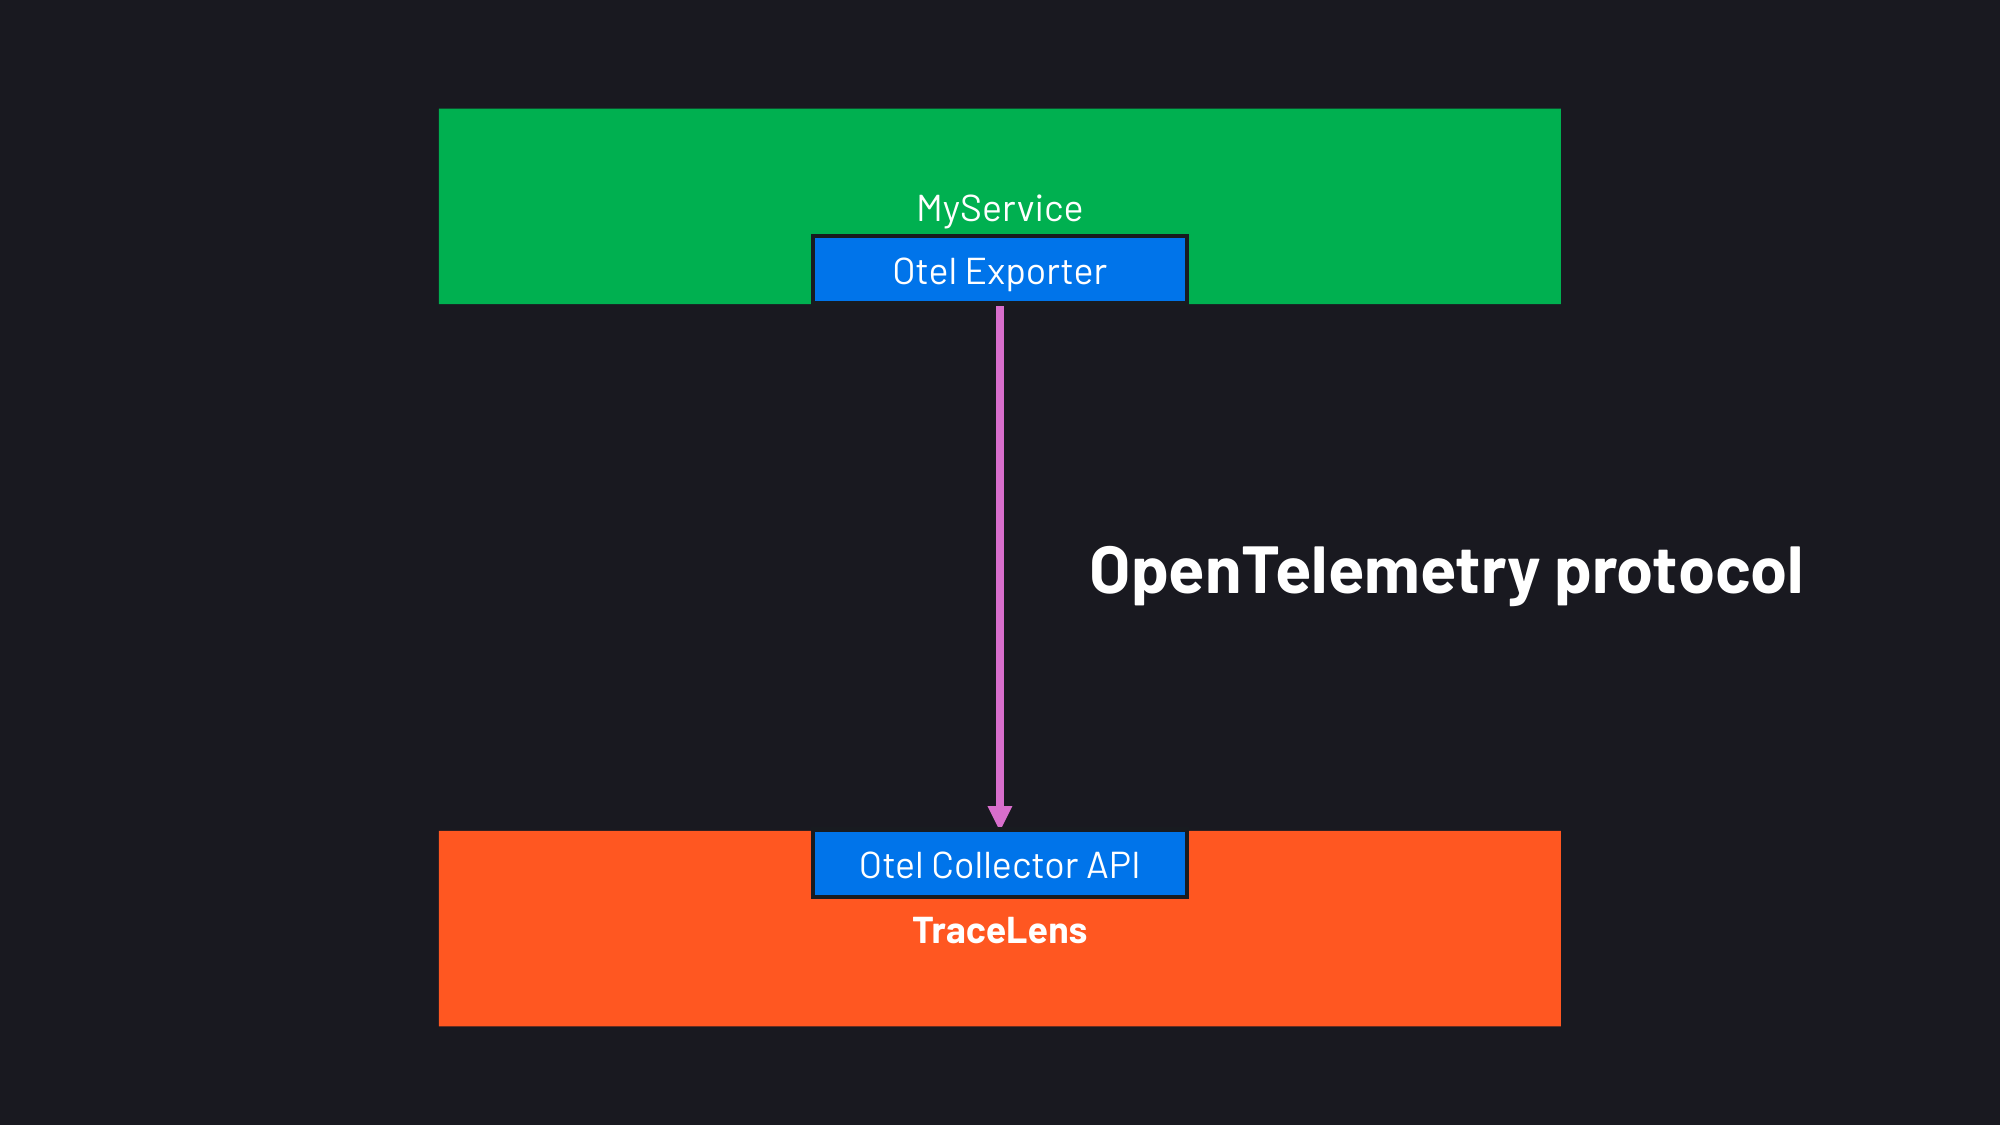

MyService
Otel Exporter
OpenTelemetry protocol
Otel Collector API
TraceLens